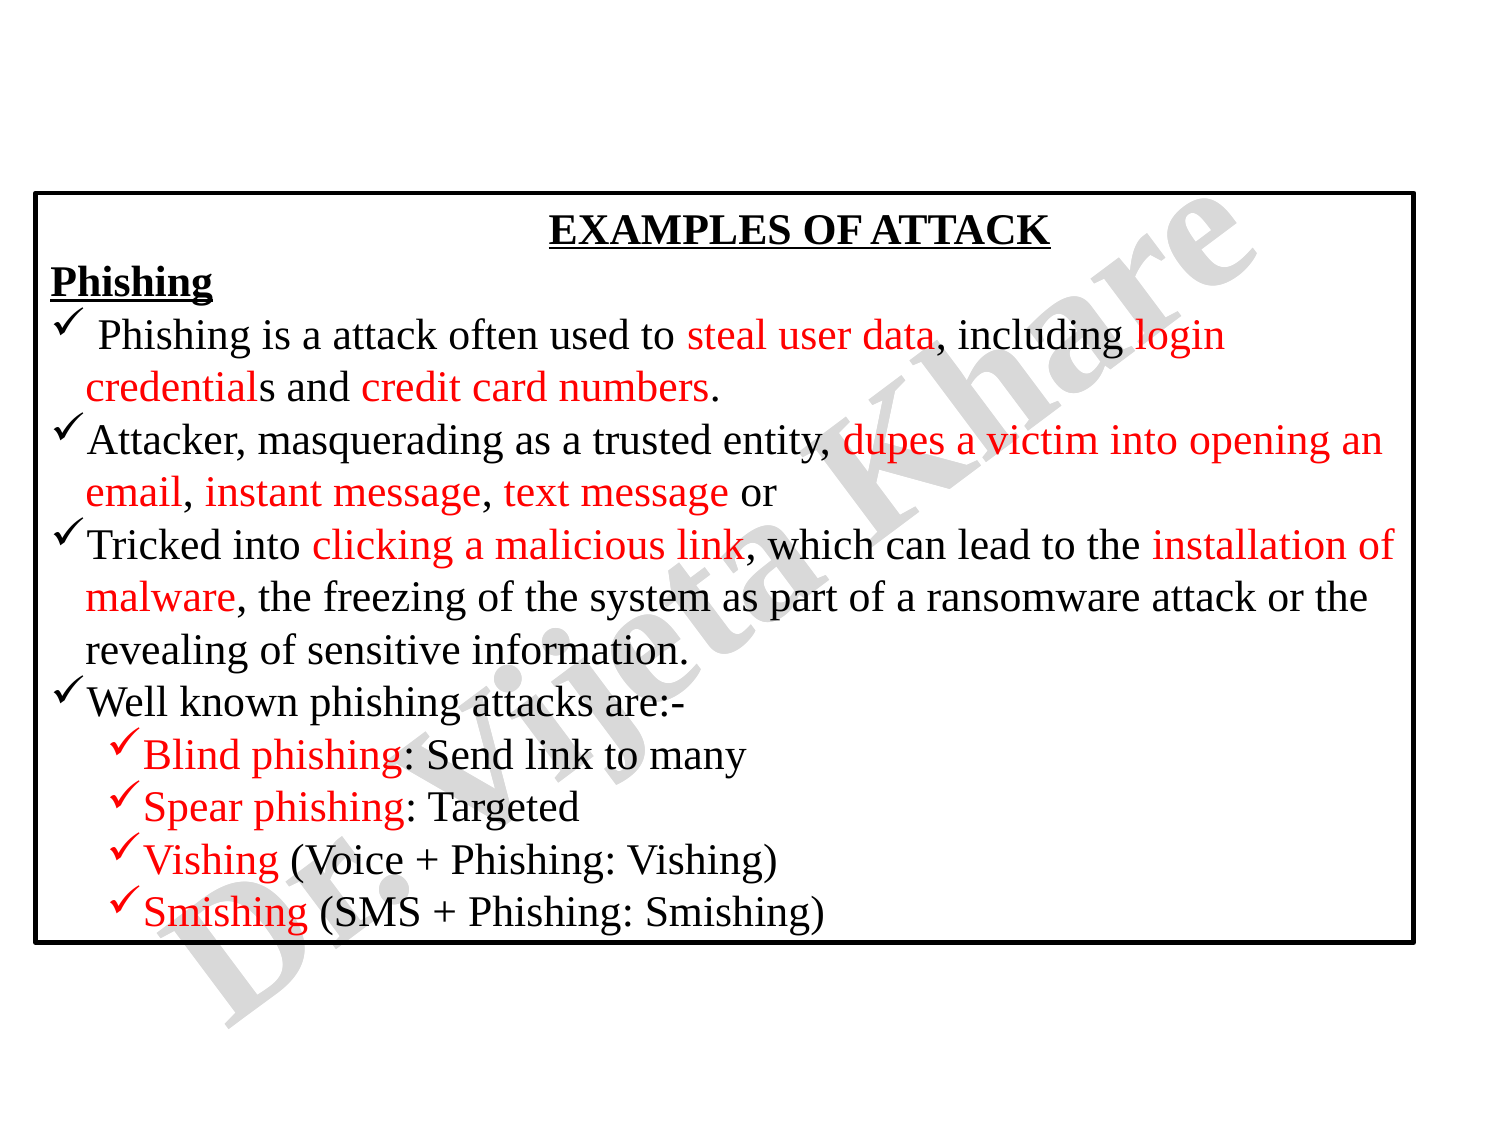

EXAMPLES OF ATTACK
Phishing
 Phishing is a attack often used to steal user data, including login credentials and credit card numbers.
Attacker, masquerading as a trusted entity, dupes a victim into opening an email, instant message, text message or
Tricked into clicking a malicious link, which can lead to the installation of malware, the freezing of the system as part of a ransomware attack or the revealing of sensitive information.
Well known phishing attacks are:-
Blind phishing: Send link to many
Spear phishing: Targeted
Vishing (Voice + Phishing: Vishing)
Smishing (SMS + Phishing: Smishing)